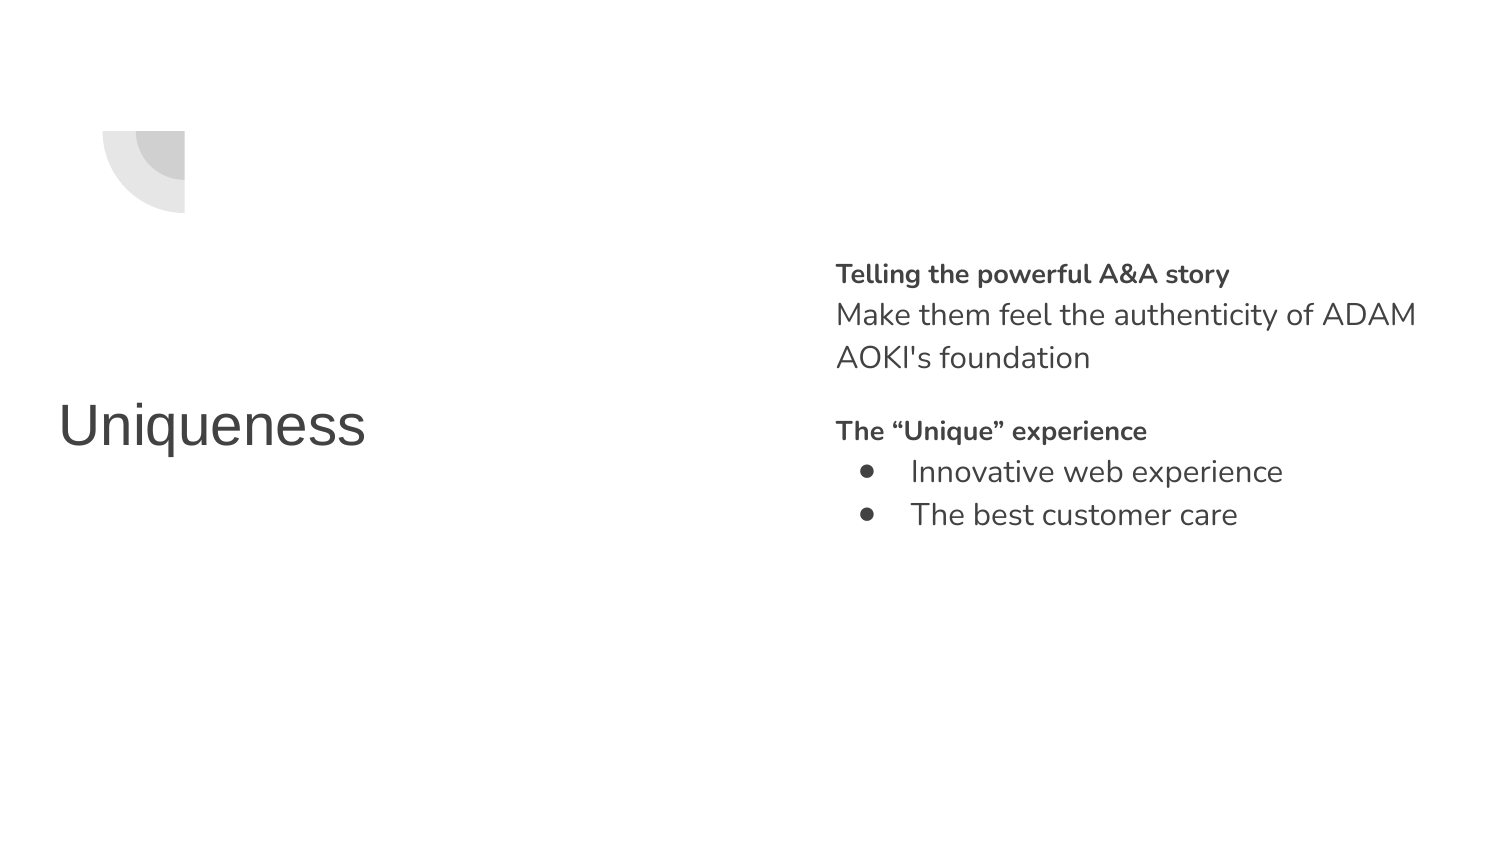

Telling the powerful A&A story
Make them feel the authenticity of ADAM AOKI's foundation
The “Unique” experience
Innovative web experience
The best customer care

# Uniqueness